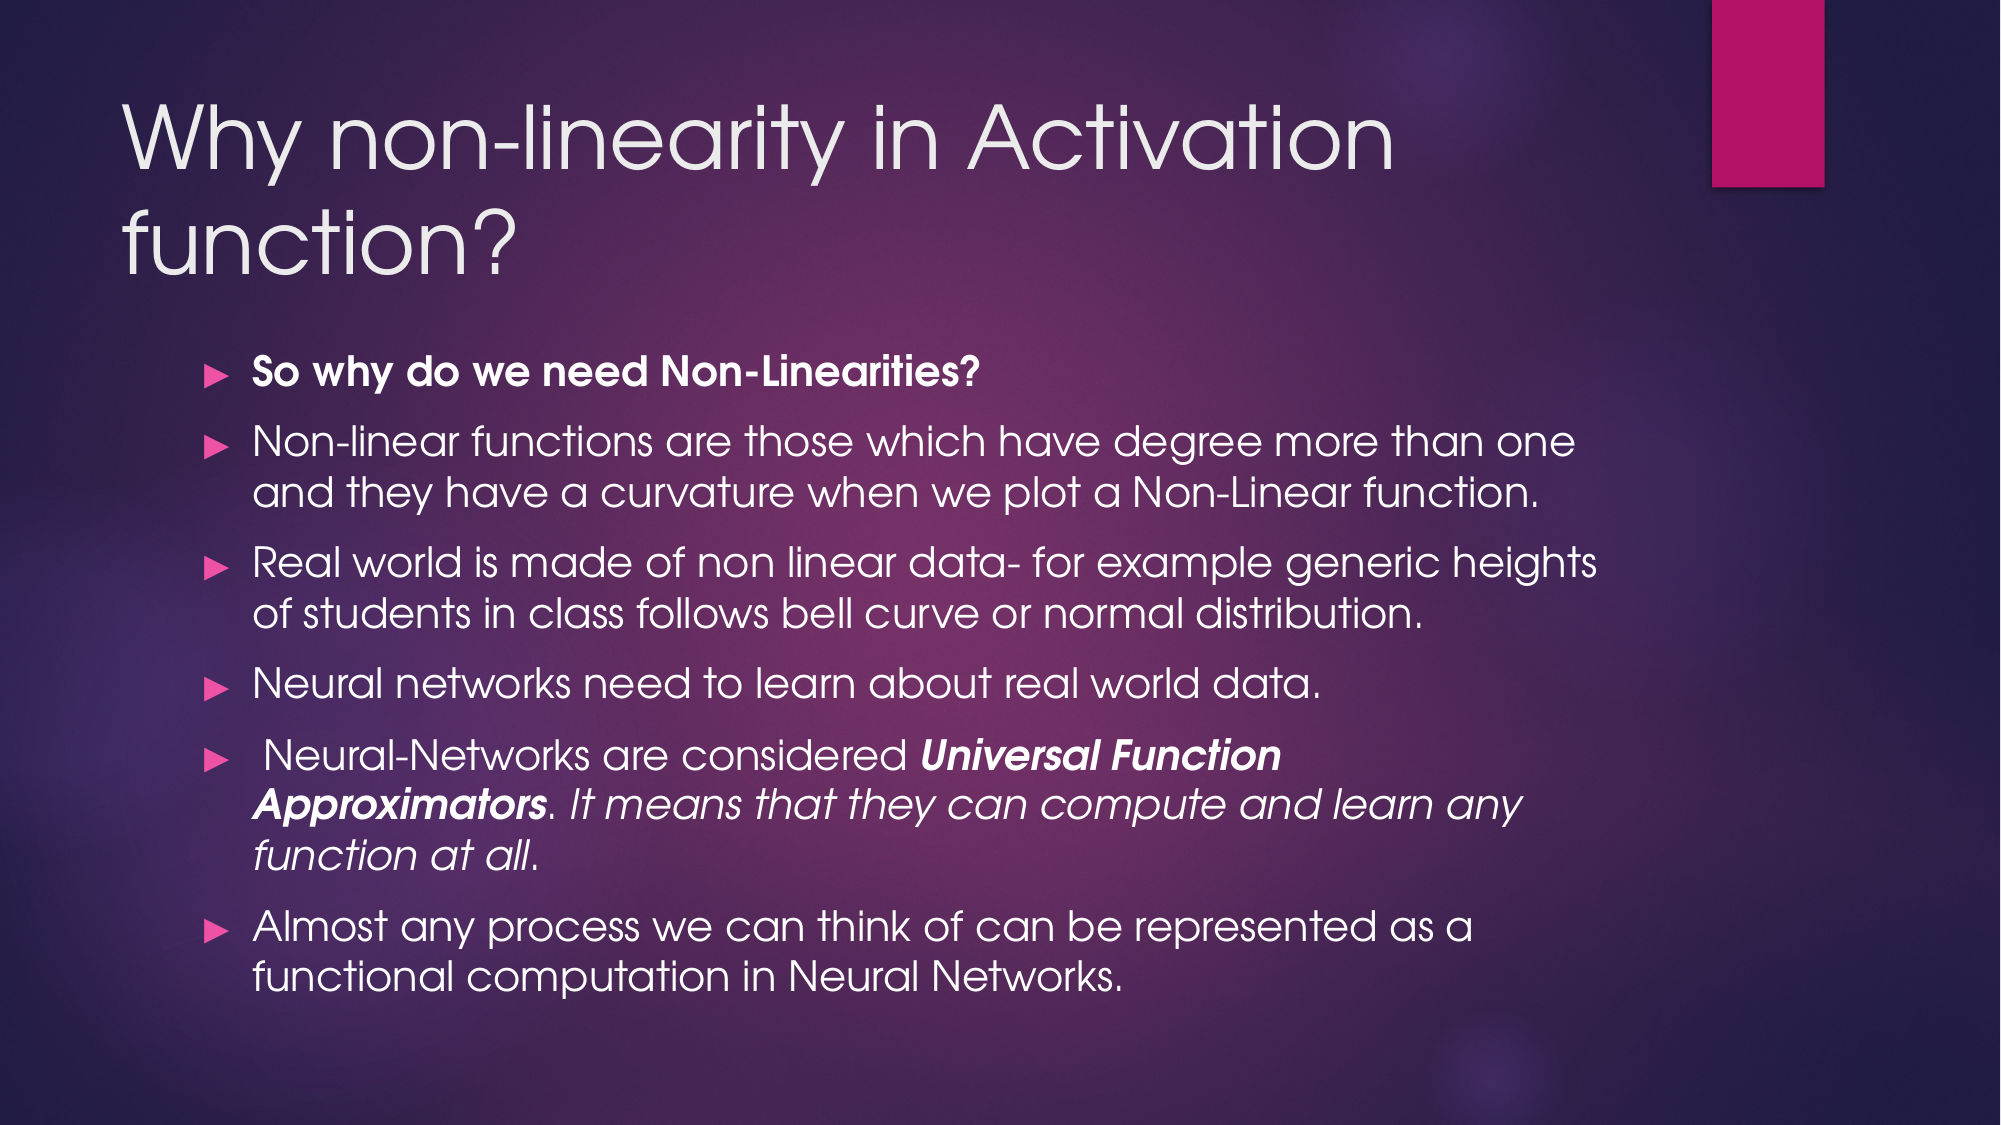

# Why non-linearity in Activation function?
So why do we need Non-Linearities?
Non-linear functions are those which have degree more than one and they have a curvature when we plot a Non-Linear function.
Real world is made of non linear data- for example generic heights of students in class follows bell curve or normal distribution.
Neural networks need to learn about real world data.
 Neural-Networks are considered Universal Function Approximators. It means that they can compute and learn any function at all.
Almost any process we can think of can be represented as a functional computation in Neural Networks.